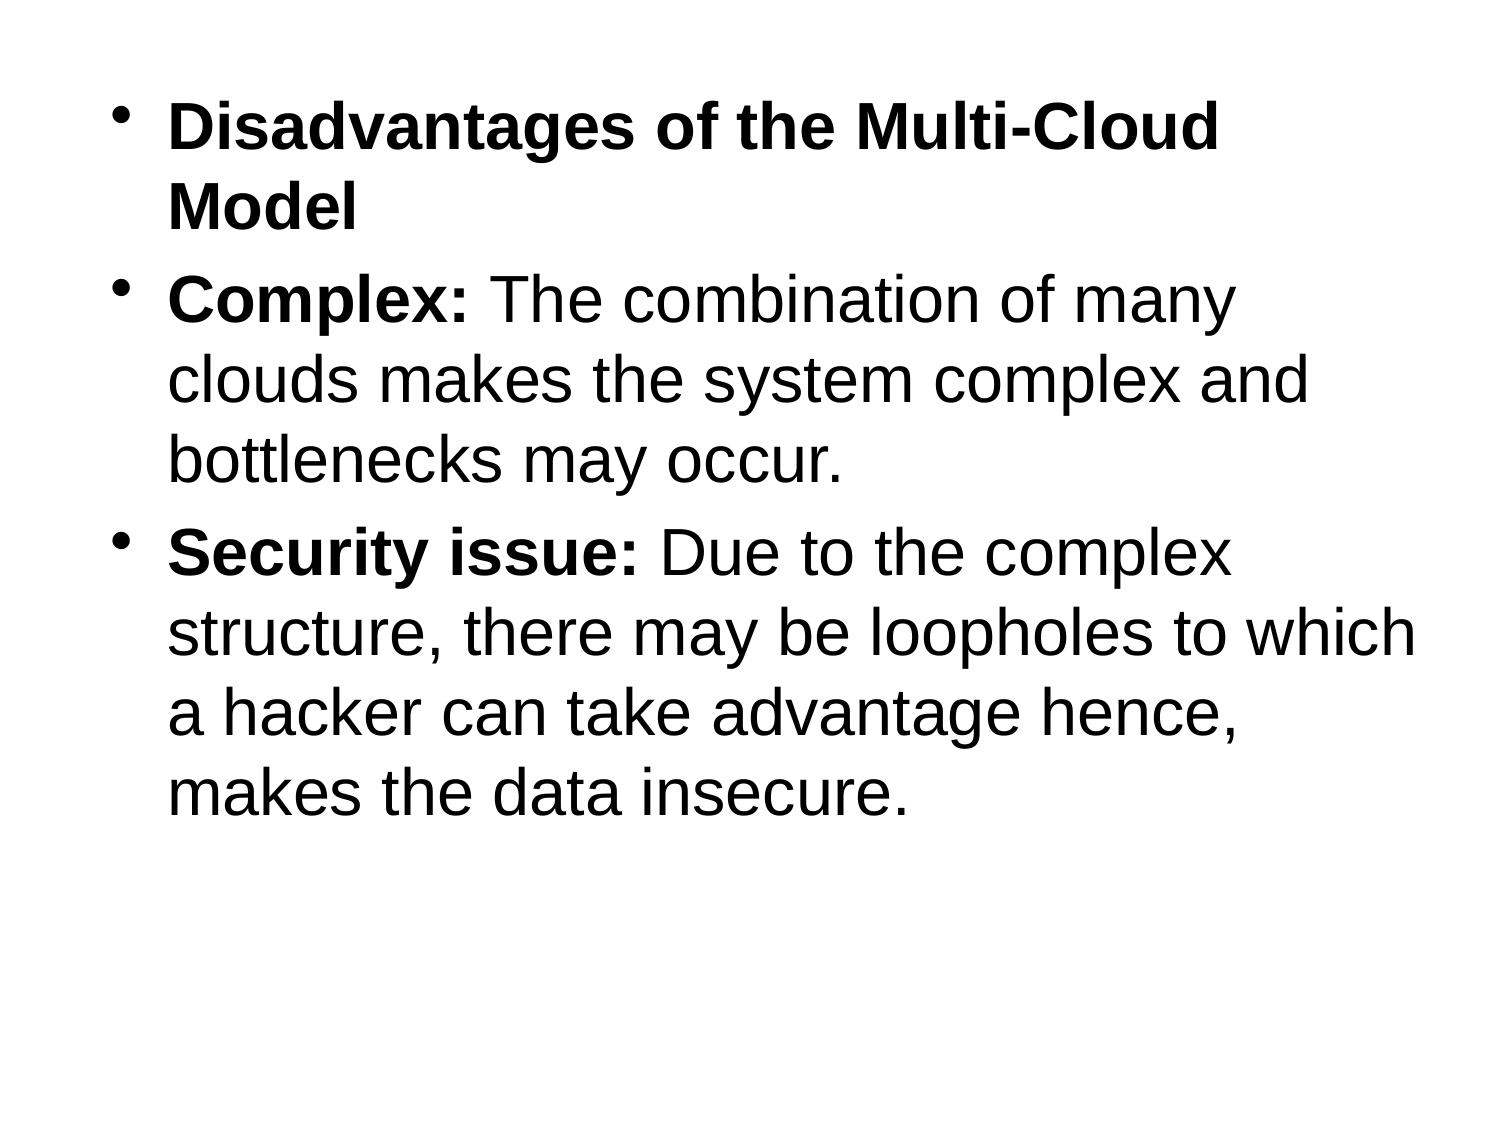

Disadvantages of the Multi-Cloud Model
Complex: The combination of many clouds makes the system complex and bottlenecks may occur.
Security issue: Due to the complex structure, there may be loopholes to which a hacker can take advantage hence, makes the data insecure.